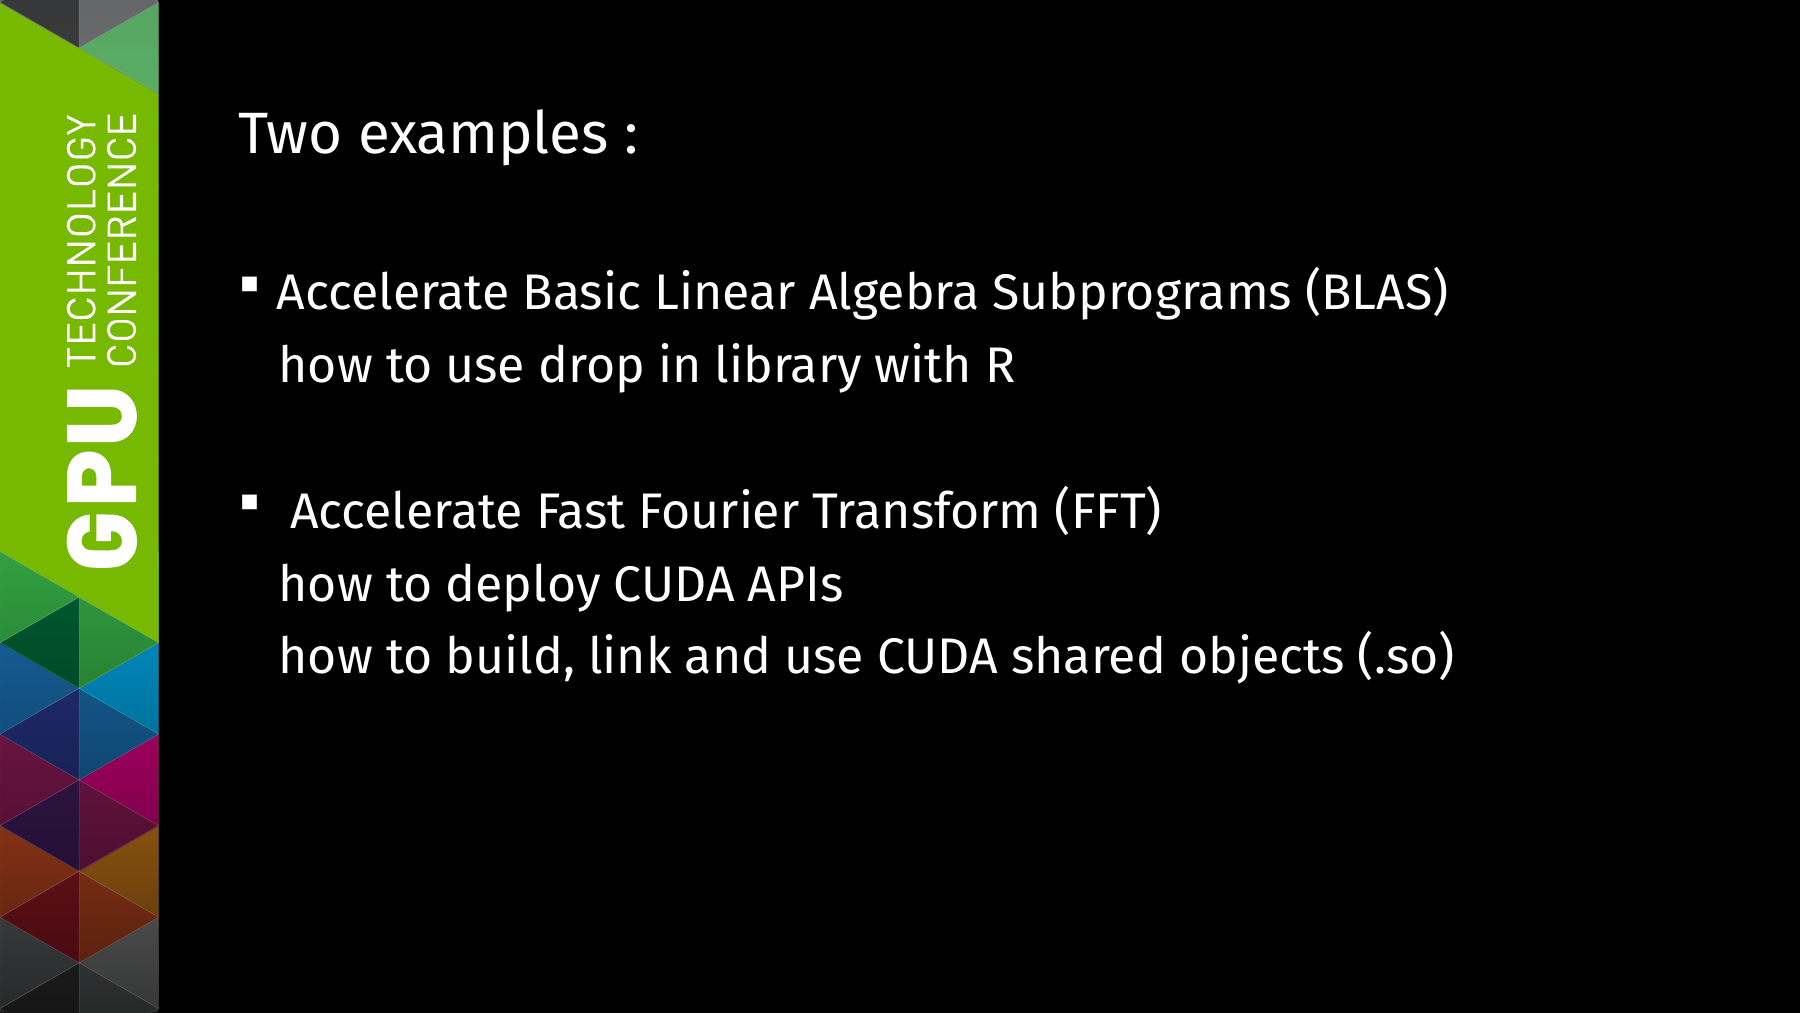

Two examples :

Accelerate Basic Linear Algebra Subprograms (BLAS)
   how to use drop in library with R

 Accelerate Fast Fourier Transform (FFT)
   how to deploy CUDA APIs
   how to build, link and use CUDA shared objects (.so)